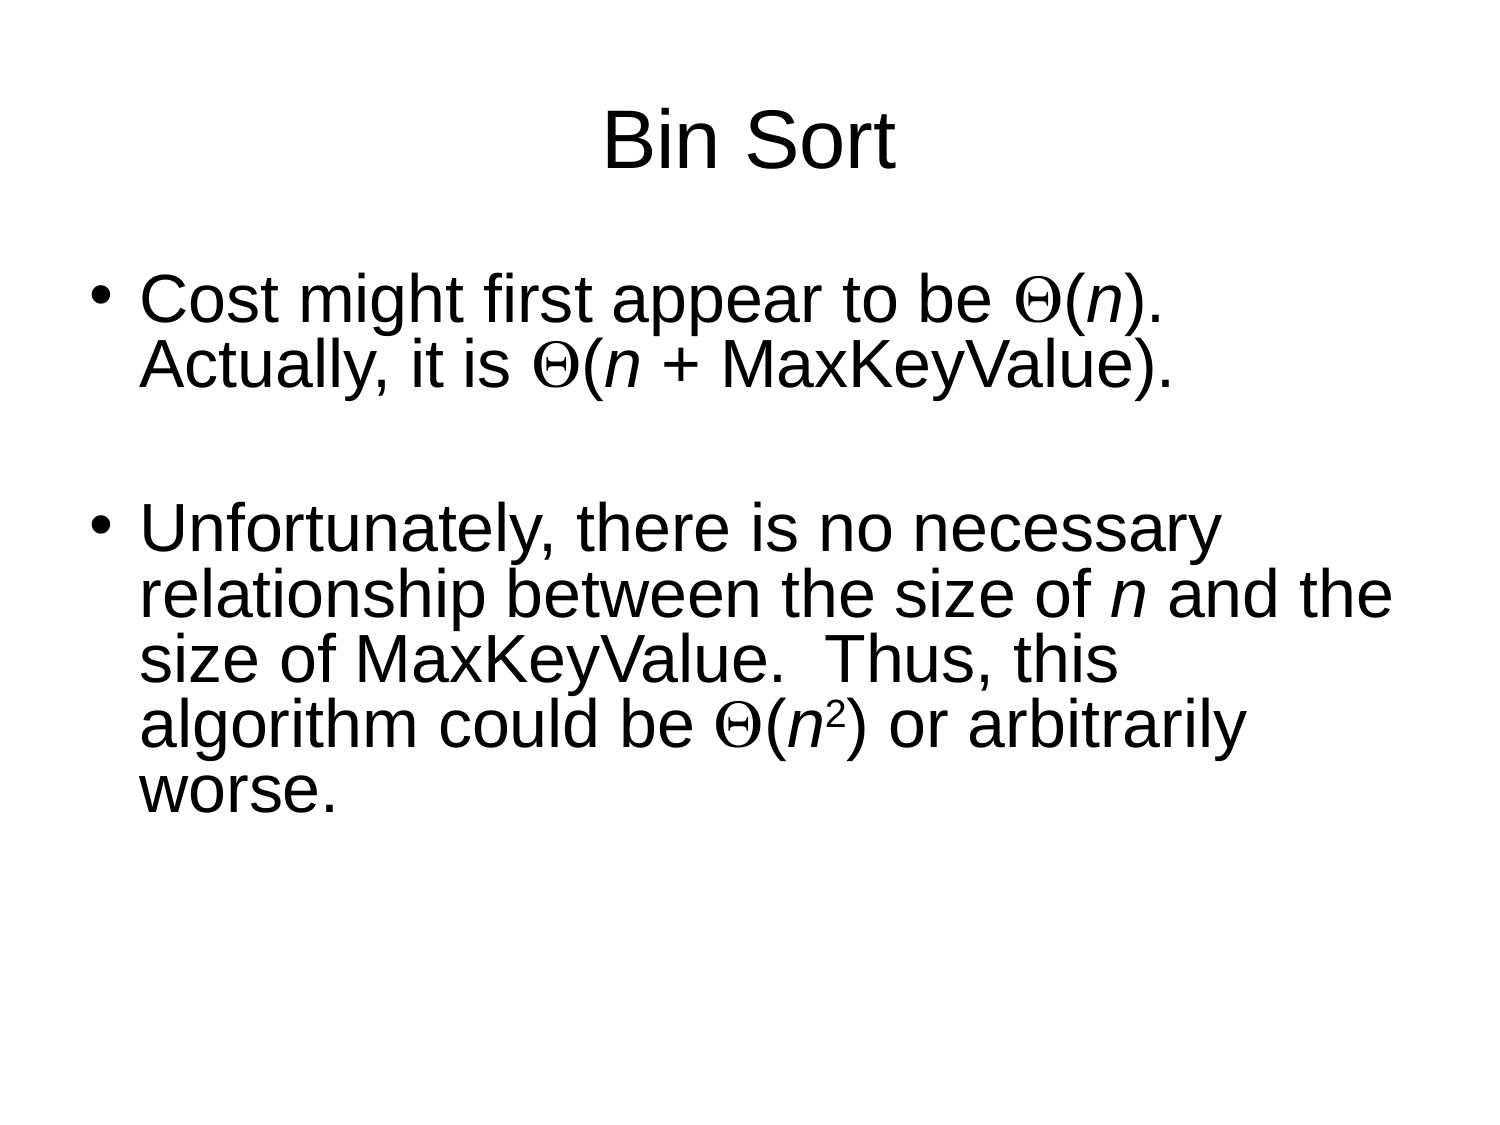

Bin Sort
Cost might first appear to be Θ(n).  Actually, it is Θ(n + MaxKeyValue).

Unfortunately, there is no necessary relationship between the size of n and the size of MaxKeyValue.  Thus, this algorithm could be Θ(n2) or arbitrarily worse.